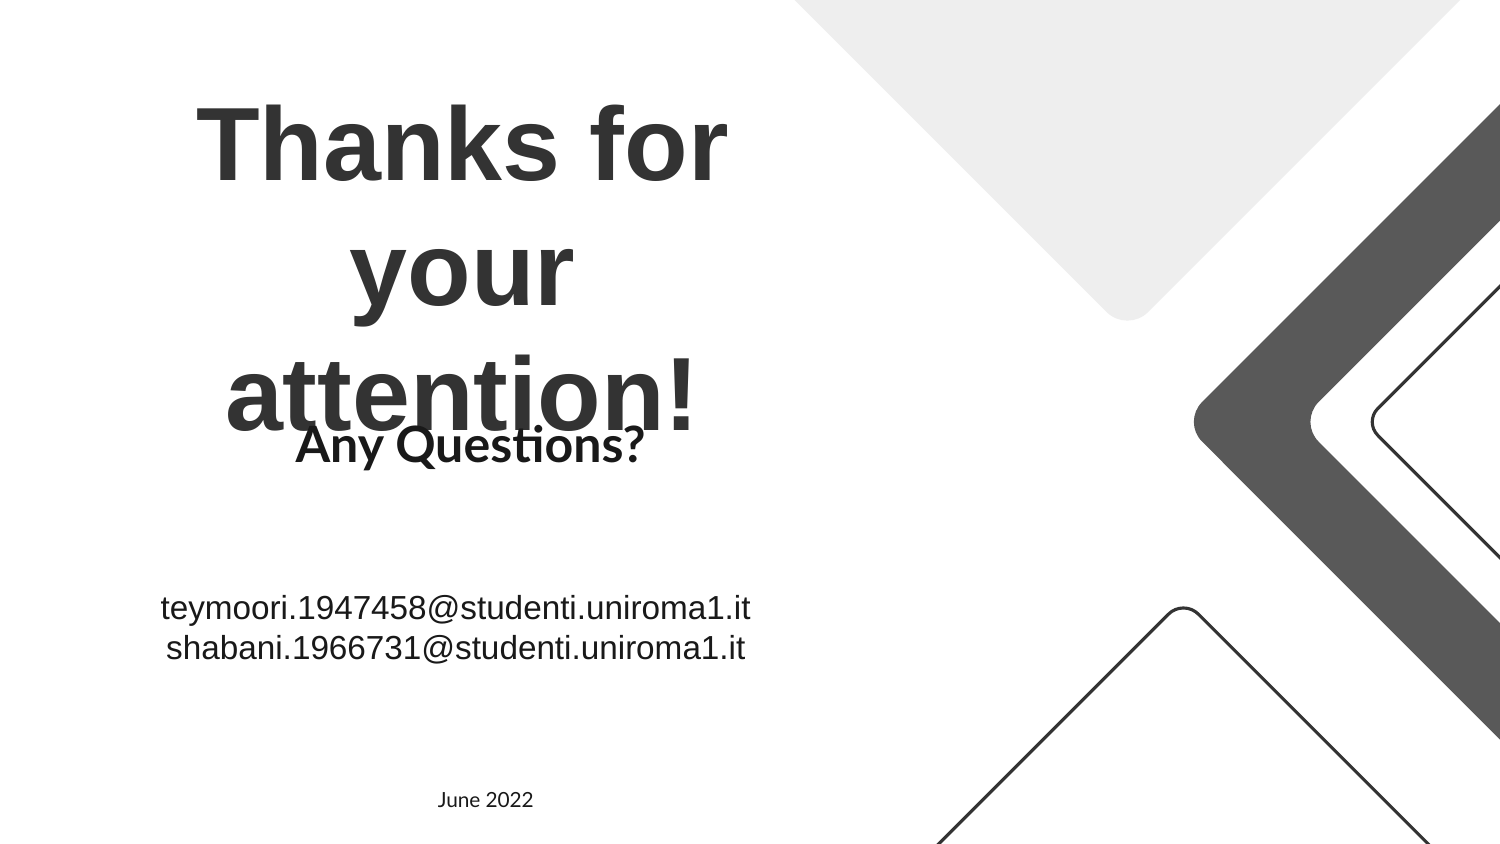

# Thanks for your attention!
Any Questions?
teymoori.1947458@studenti.uniroma1.it
shabani.1966731@studenti.uniroma1.it
June 2022